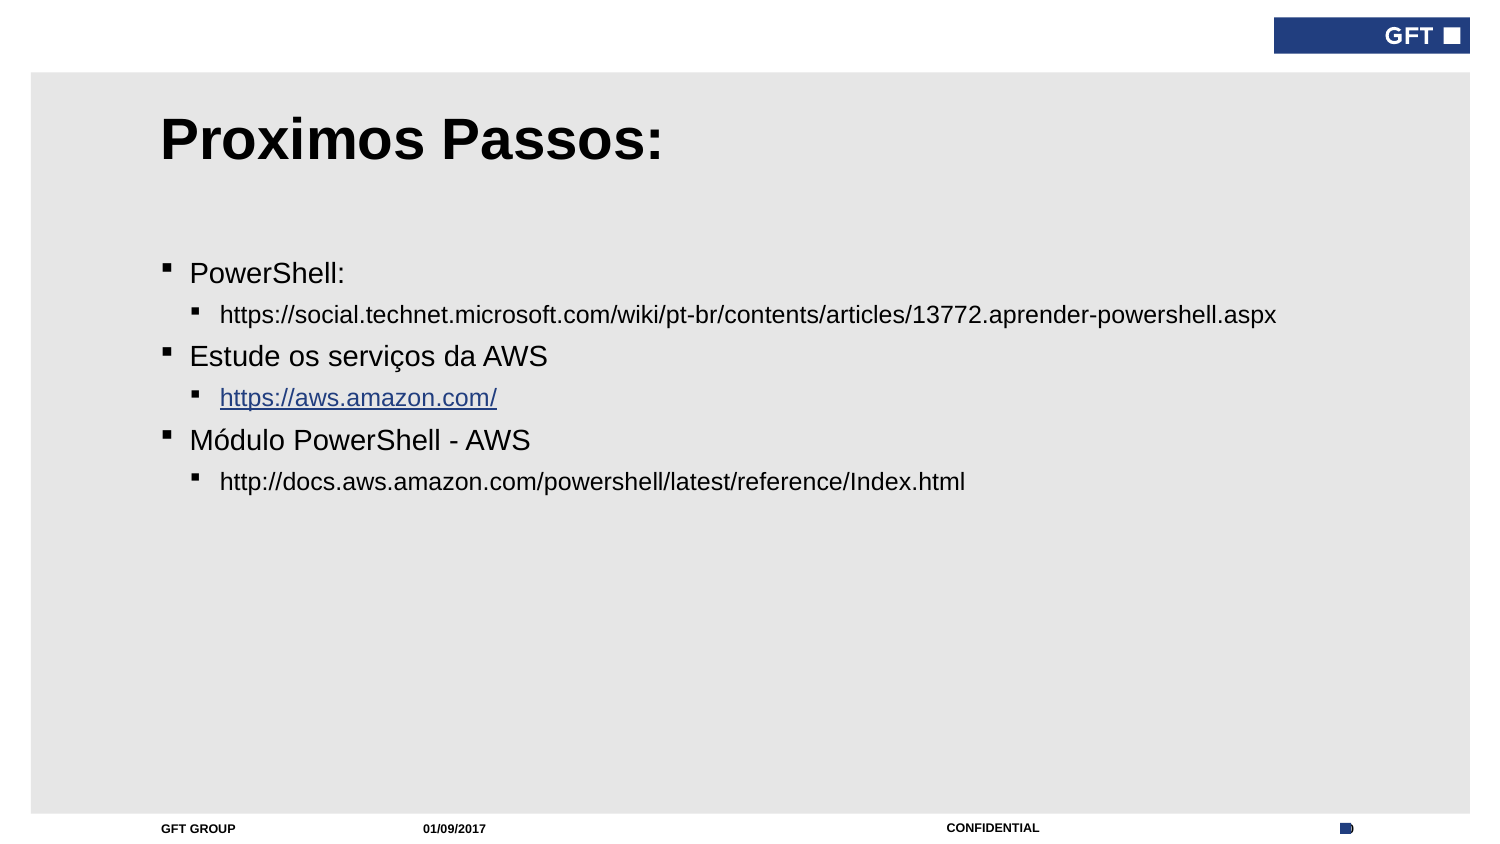

# Proximos Passos:
PowerShell:
https://social.technet.microsoft.com/wiki/pt-br/contents/articles/13772.aprender-powershell.aspx
Estude os serviços da AWS
https://aws.amazon.com/
Módulo PowerShell - AWS
http://docs.aws.amazon.com/powershell/latest/reference/Index.html
01/09/2017